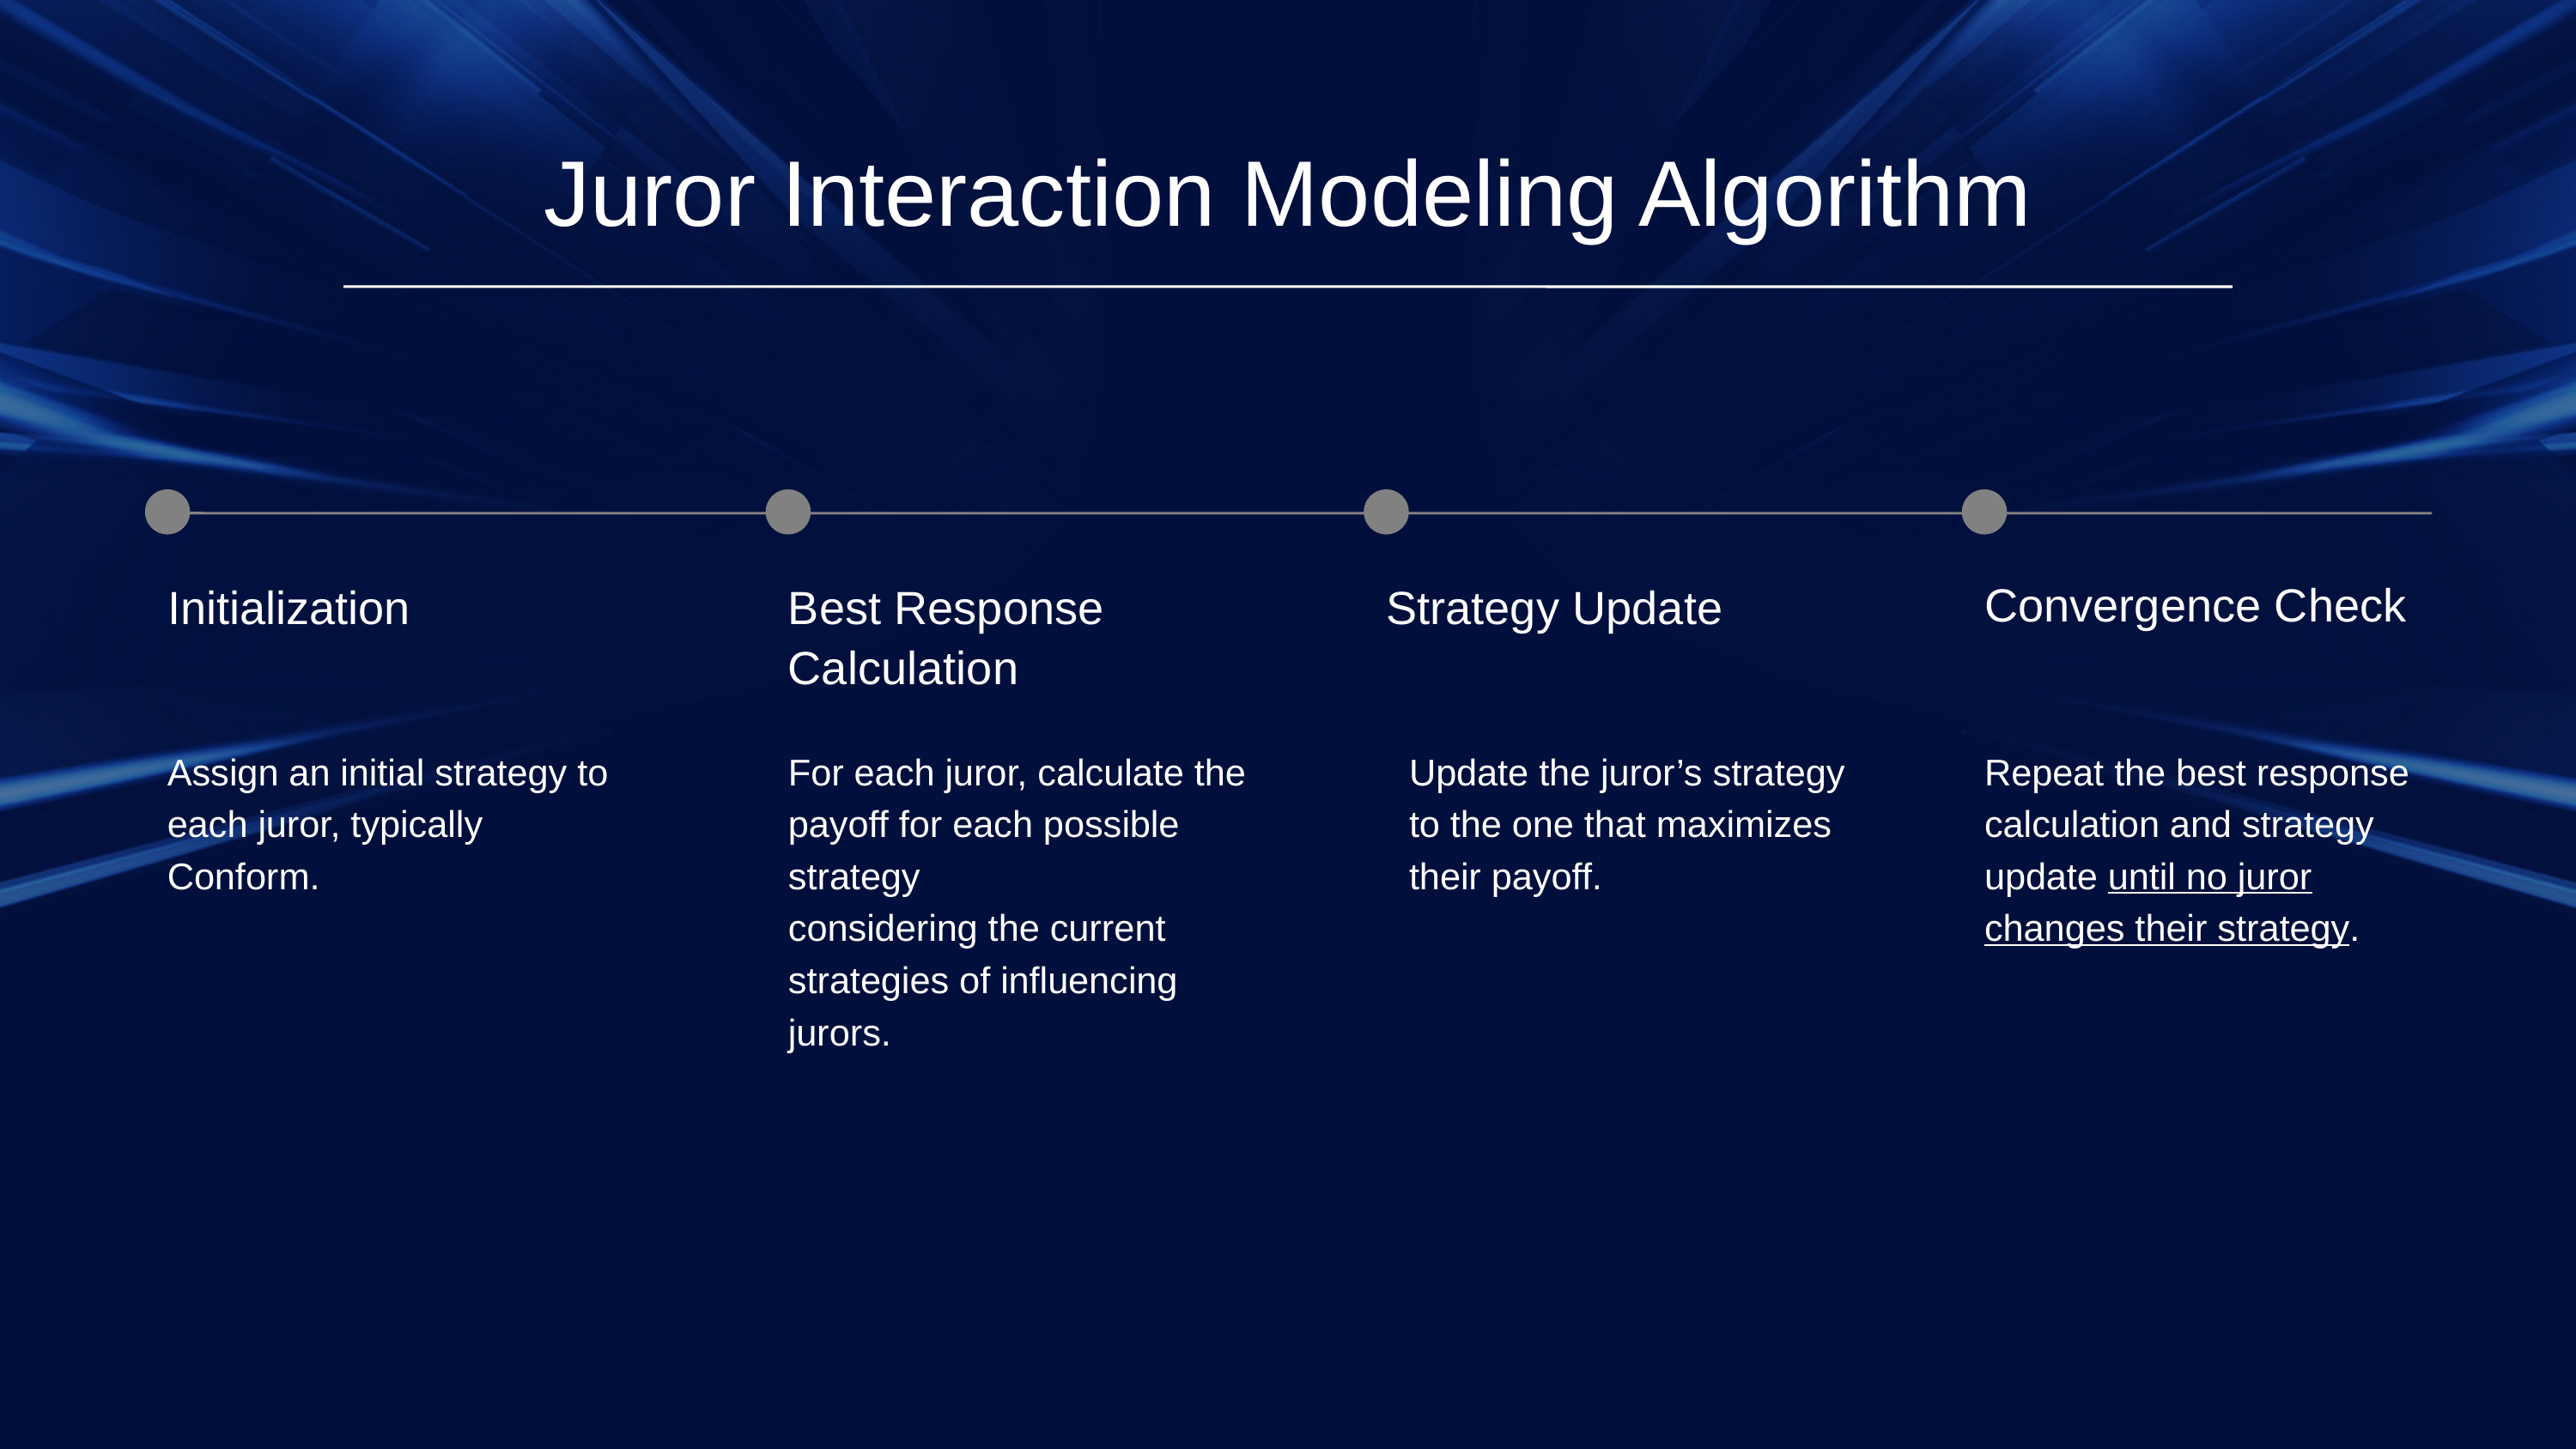

Juror Interaction Modeling Algorithm

Convergence Check
Initialization
Best Response Calculation
Strategy Update
Assign an initial strategy to each juror, typically Conform.
For each juror, calculate the payoff for each possible strategy
considering the current strategies of influencing jurors.
Update the juror’s strategy to the one that maximizes their payoff.
Repeat the best response calculation and strategy update until no juror
changes their strategy.